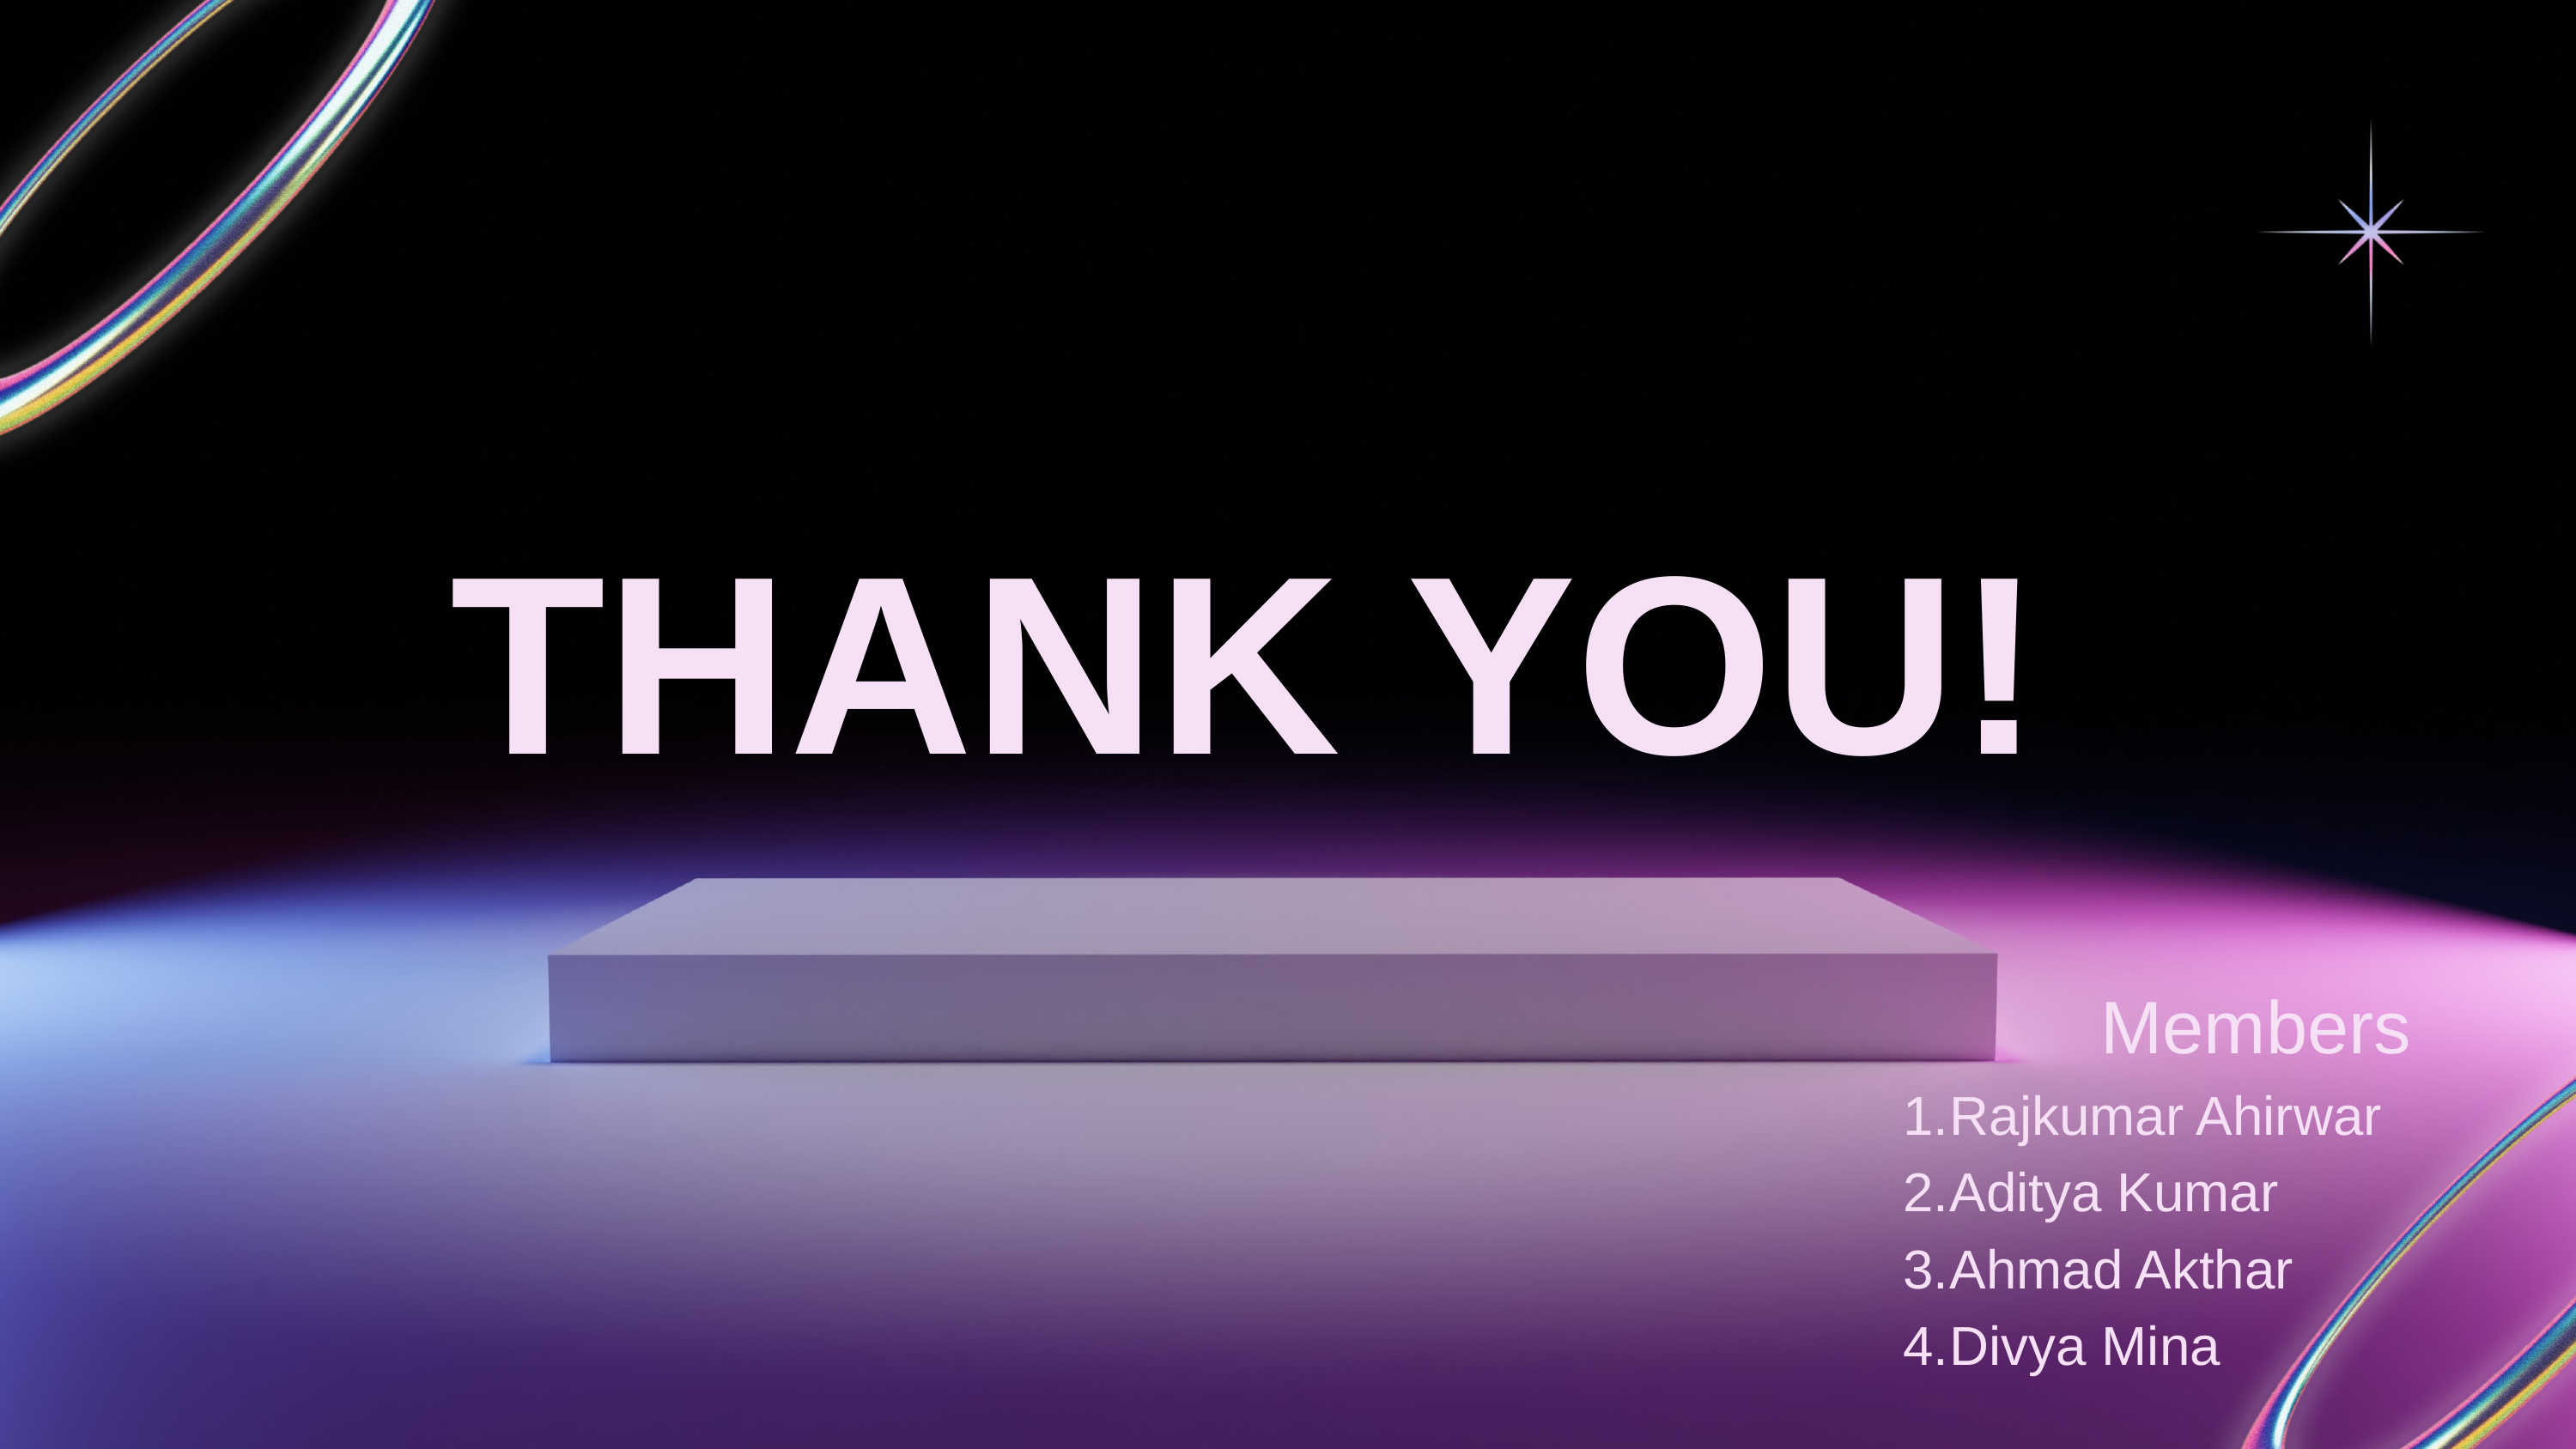

THANK YOU!
Members

Rajkumar Ahirwar
Aditya Kumar
Ahmad Akthar
Divya Mina